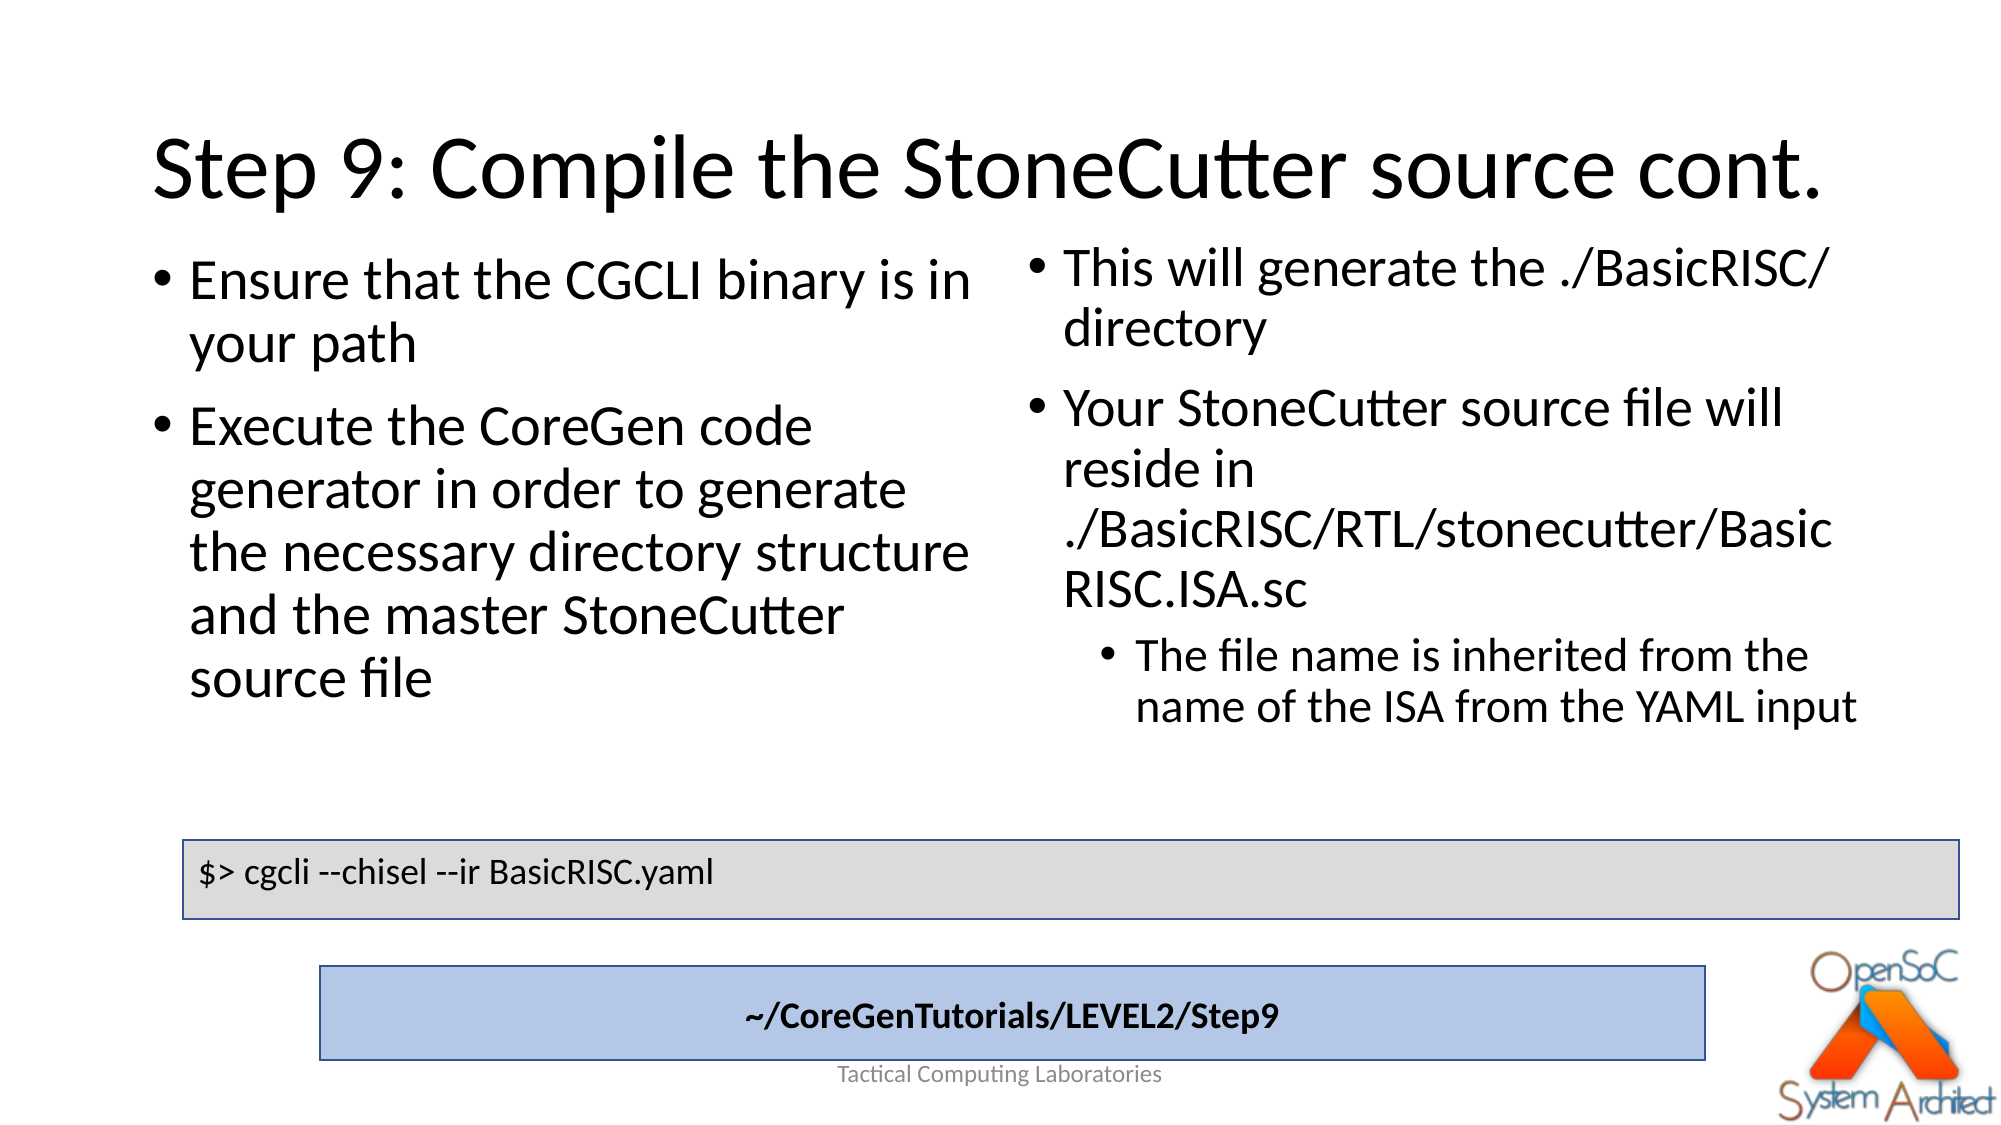

# Step 9: Compile the StoneCutter source cont.
This will generate the ./BasicRISC/ directory
Your StoneCutter source file will reside in ./BasicRISC/RTL/stonecutter/BasicRISC.ISA.sc
The file name is inherited from the name of the ISA from the YAML input
Ensure that the CGCLI binary is in your path
Execute the CoreGen code generator in order to generate the necessary directory structure and the master StoneCutter source file
$> cgcli --chisel --ir BasicRISC.yaml

~/CoreGenTutorials/LEVEL2/Step9
Tactical Computing Laboratories